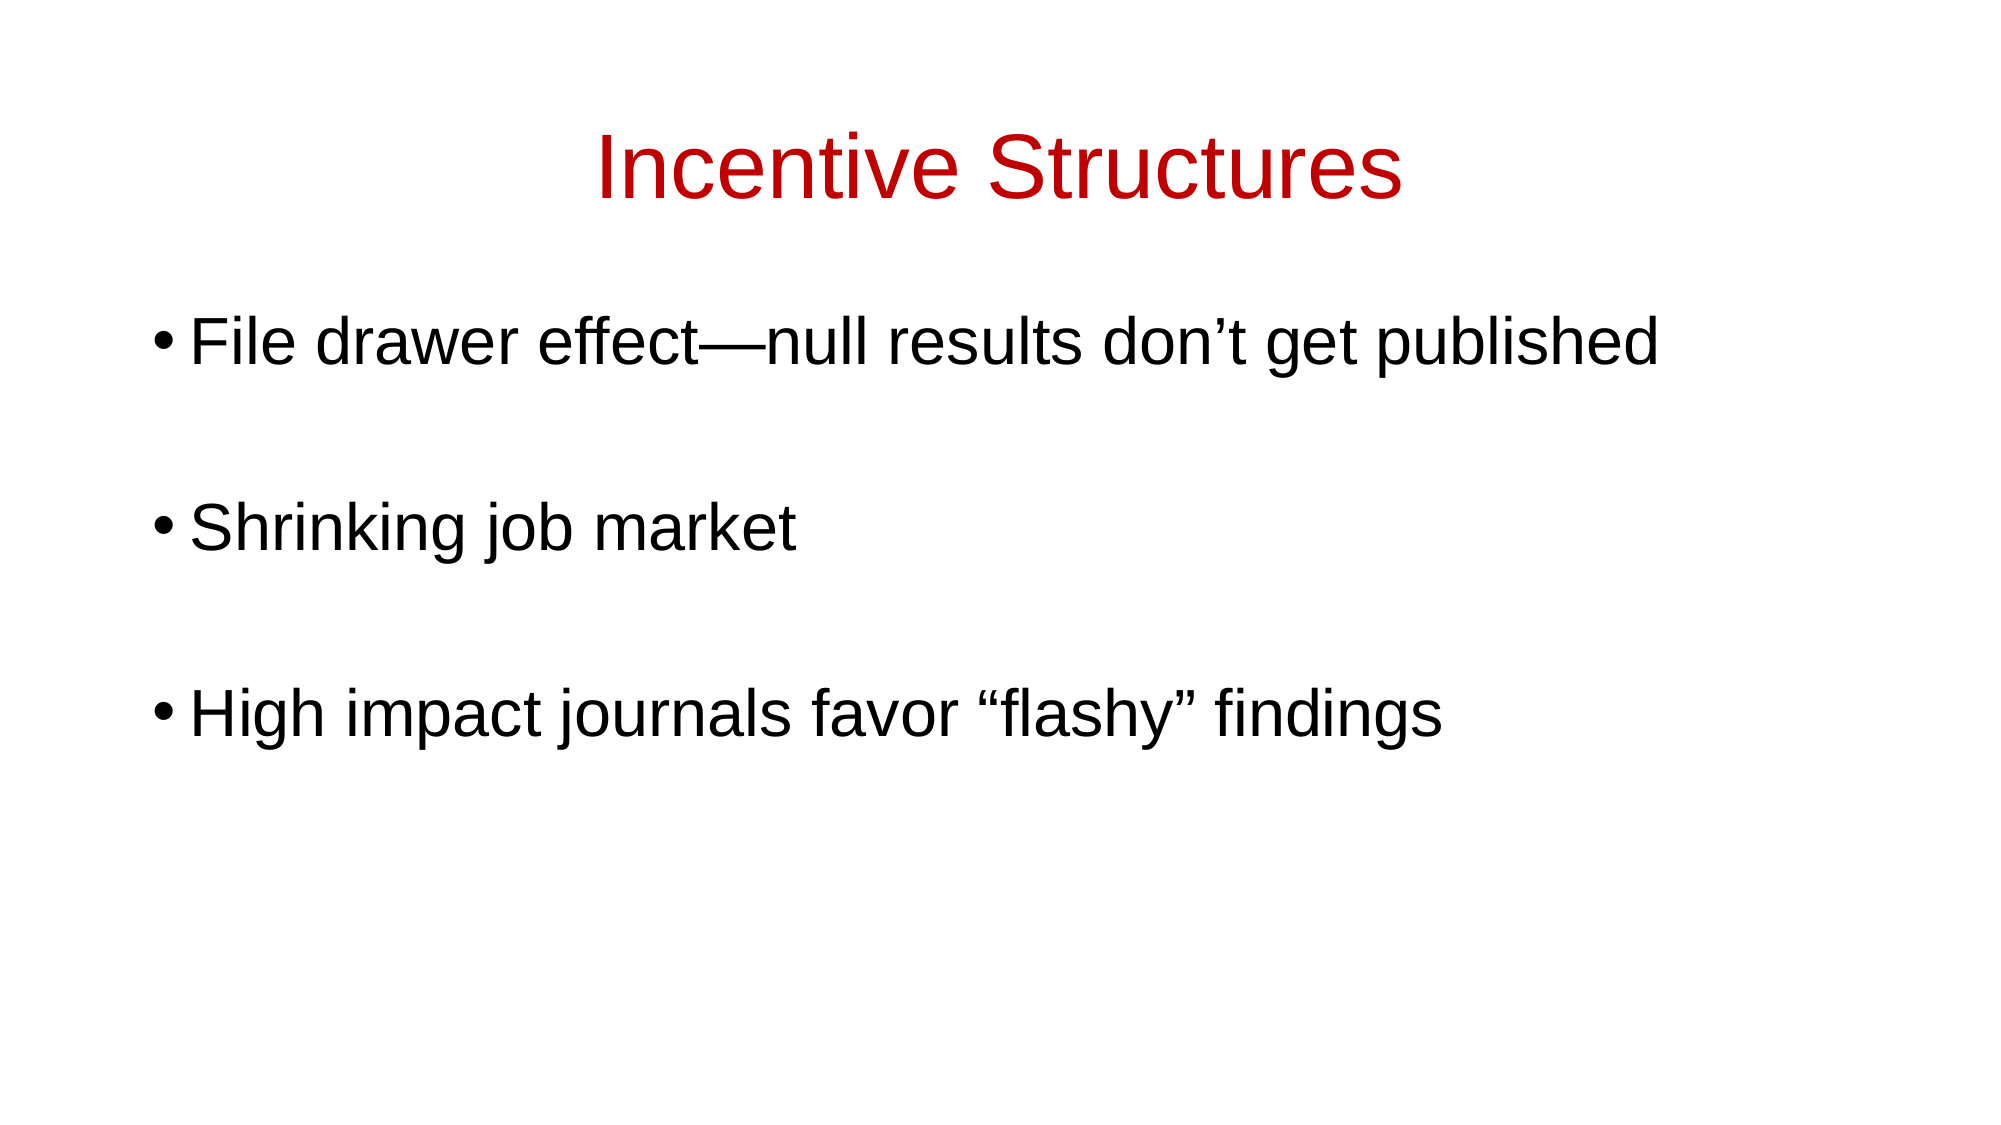

# Incentive Structures
File drawer effect—null results don’t get published

Shrinking job market

High impact journals favor “flashy” findings